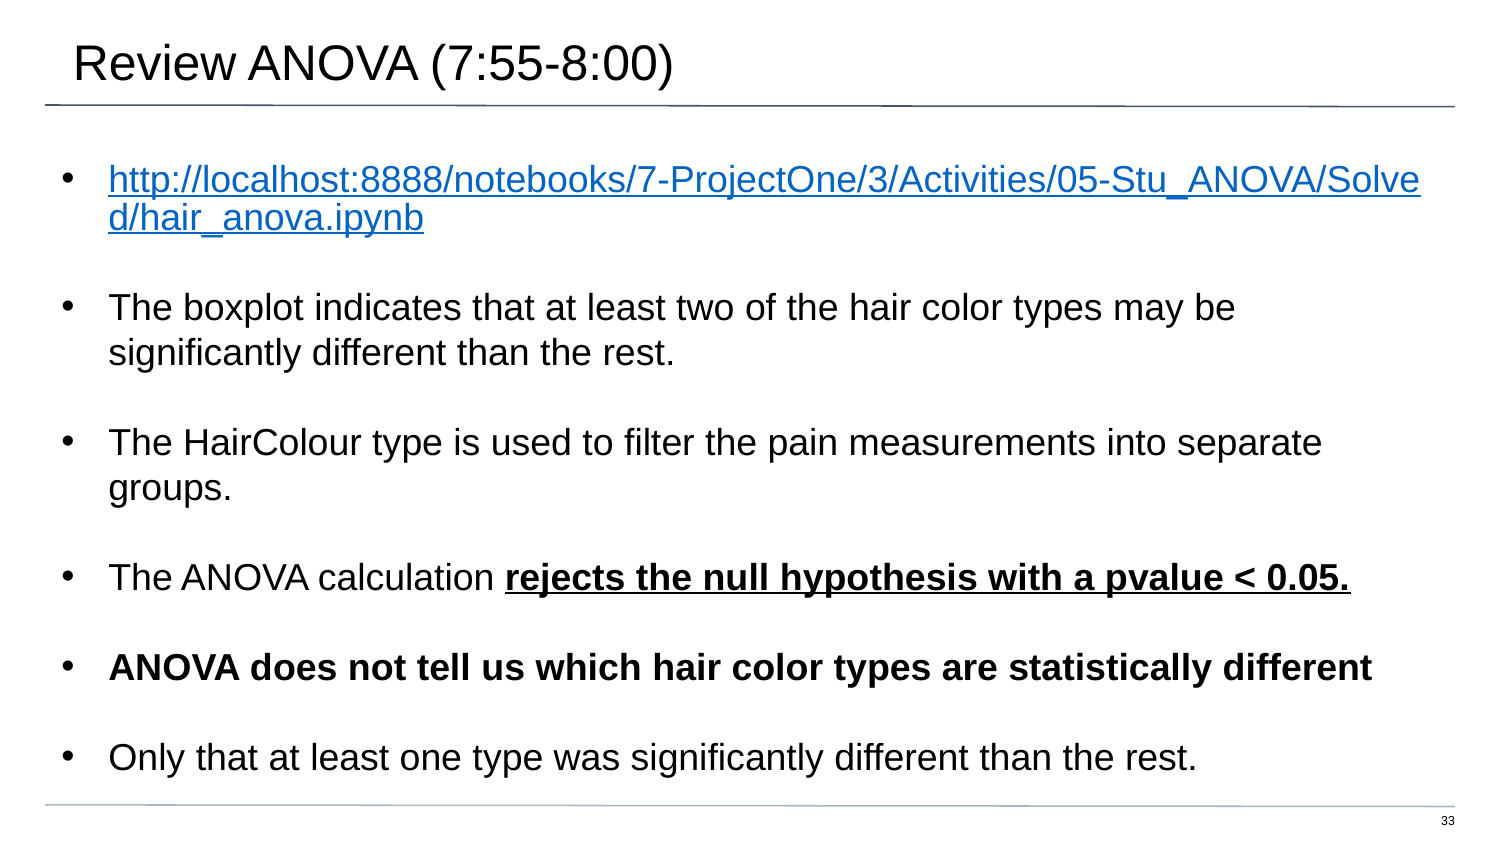

# Review ANOVA (7:55-8:00)
http://localhost:8888/notebooks/7-ProjectOne/3/Activities/05-Stu_ANOVA/Solved/hair_anova.ipynb

The boxplot indicates that at least two of the hair color types may be significantly different than the rest.

The HairColour type is used to filter the pain measurements into separate groups.

The ANOVA calculation rejects the null hypothesis with a pvalue < 0.05.

ANOVA does not tell us which hair color types are statistically different

Only that at least one type was significantly different than the rest.